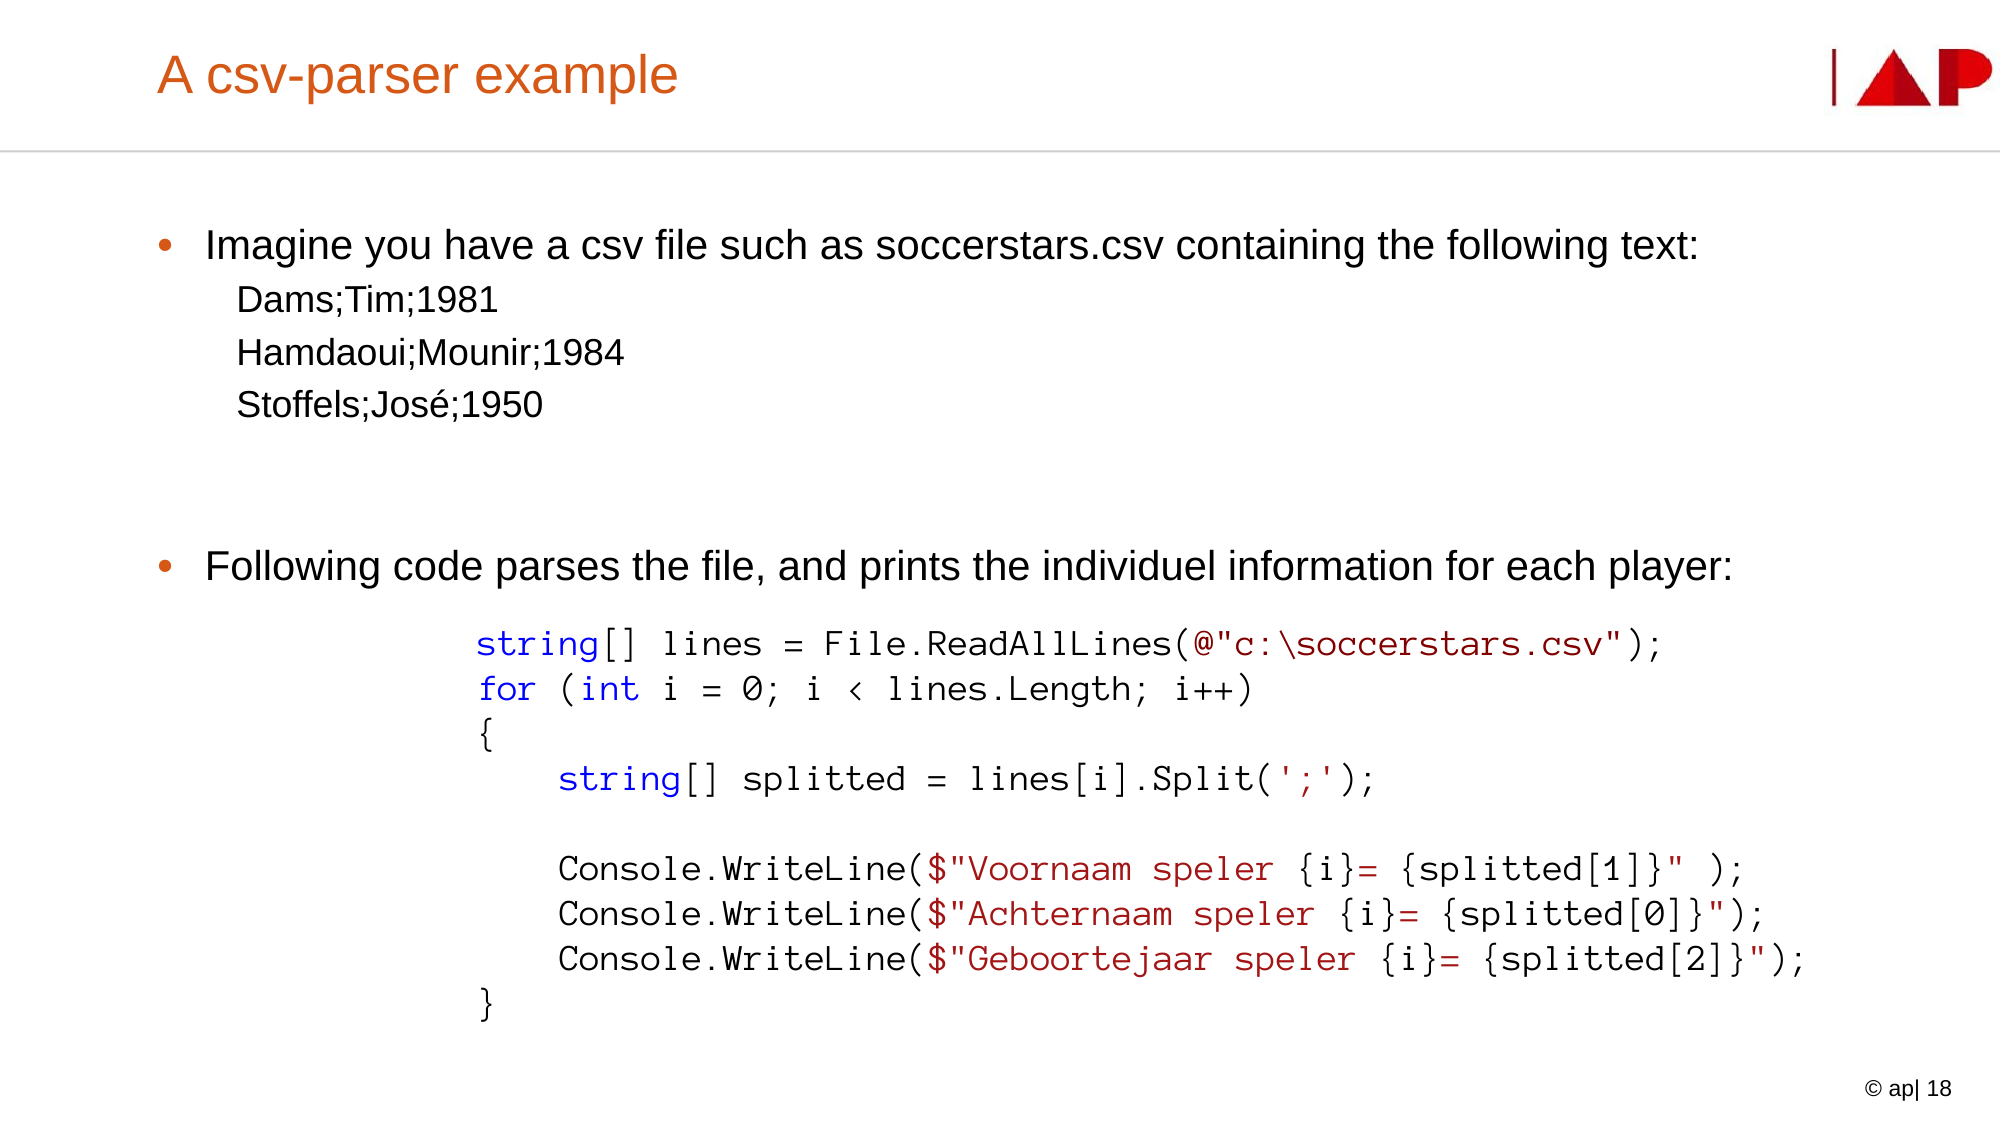

# A csv-parser example
Imagine you have a csv file such as soccerstars.csv containing the following text:
Dams;Tim;1981
Hamdaoui;Mounir;1984
Stoffels;José;1950

Following code parses the file, and prints the individuel information for each player:
            string[] lines = File.ReadAllLines(@"c:\soccerstars.csv");
            for (int i = 0; i < lines.Length; i++)
            {
                string[] splitted = lines[i].Split(';');

                Console.WriteLine($"Voornaam speler {i}= {splitted[1]}" );
                Console.WriteLine($"Achternaam speler {i}= {splitted[0]}");
                Console.WriteLine($"Geboortejaar speler {i}= {splitted[2]}");
            }
© ap| 18